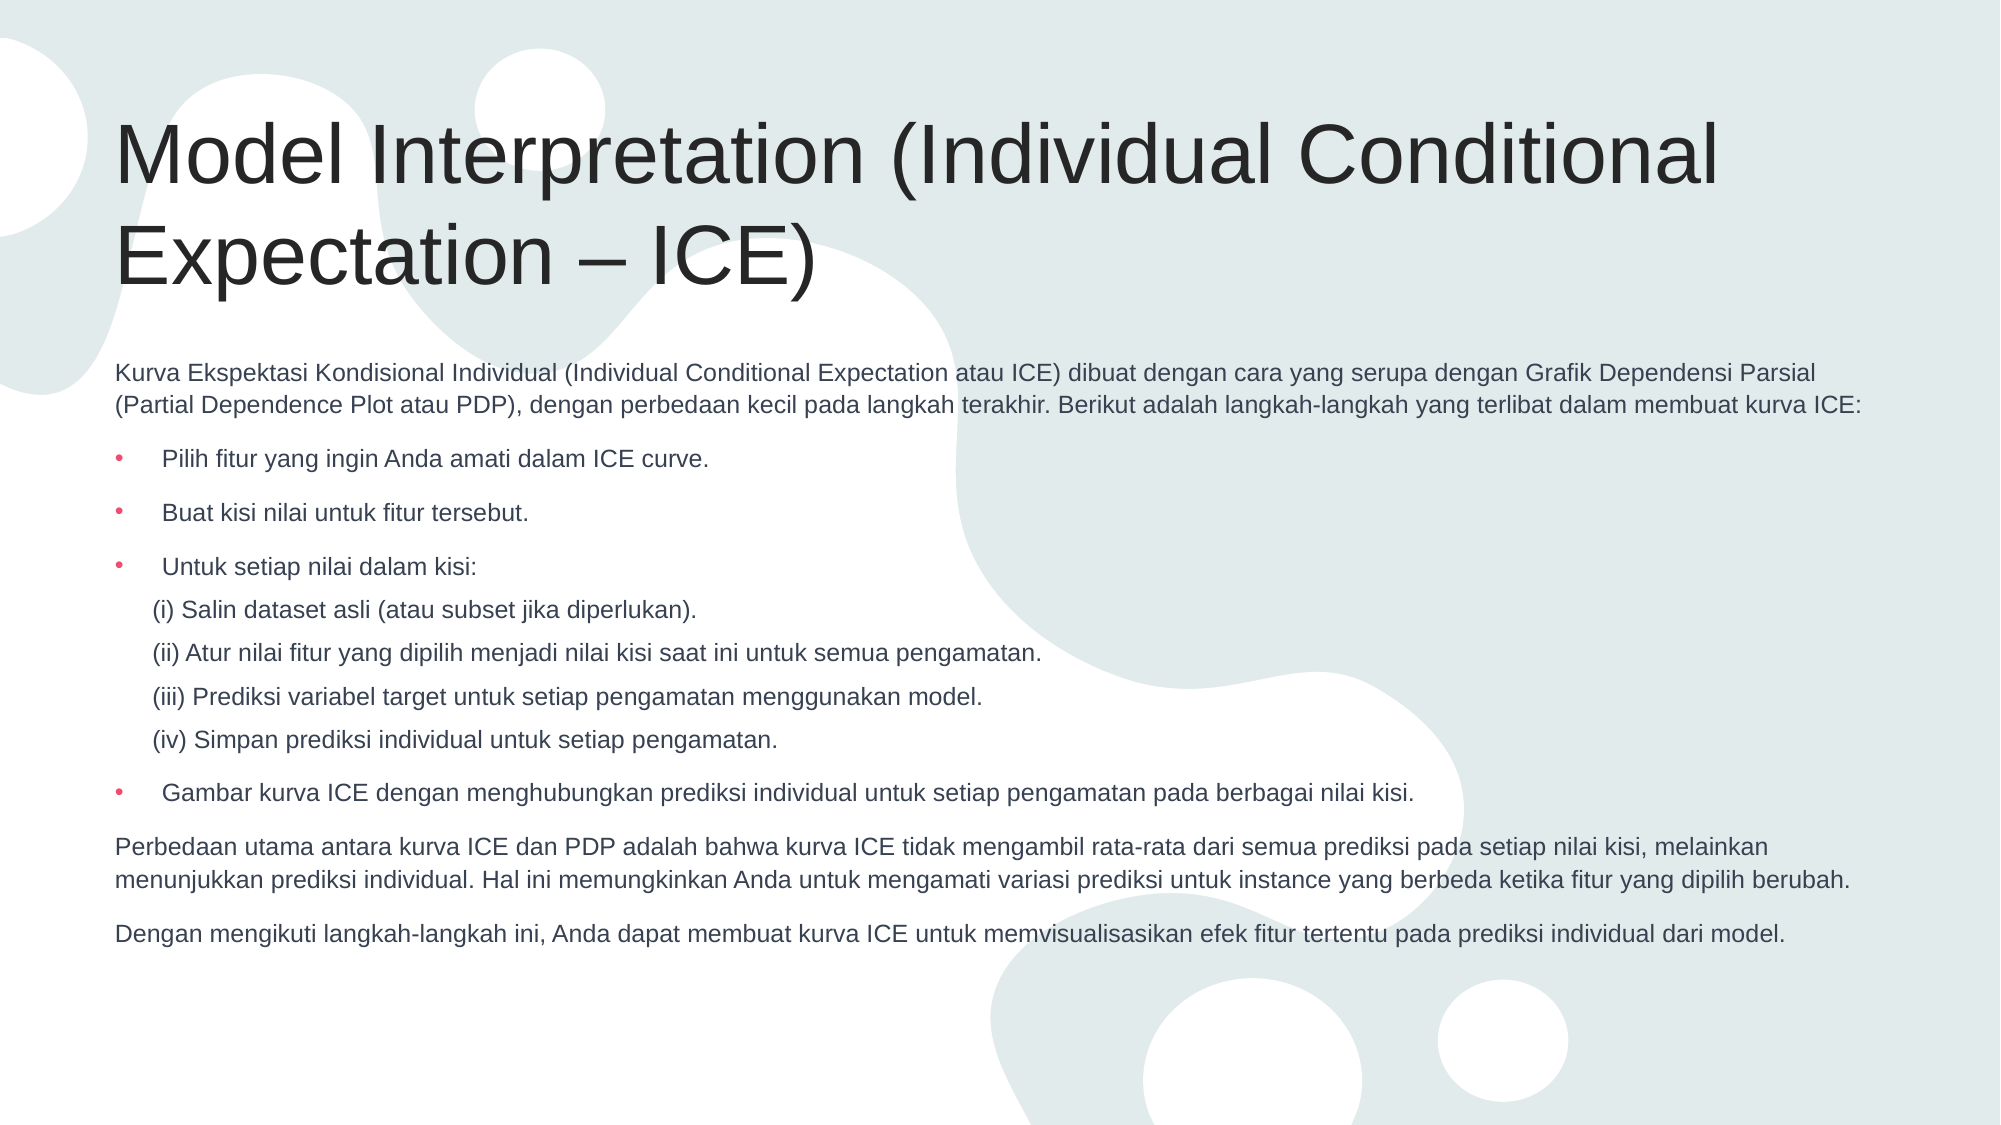

# Model Interpretation (Individual Conditional Expectation – ICE)
Kurva Ekspektasi Kondisional Individual (Individual Conditional Expectation atau ICE) dibuat dengan cara yang serupa dengan Grafik Dependensi Parsial (Partial Dependence Plot atau PDP), dengan perbedaan kecil pada langkah terakhir. Berikut adalah langkah-langkah yang terlibat dalam membuat kurva ICE:
Pilih fitur yang ingin Anda amati dalam ICE curve.
Buat kisi nilai untuk fitur tersebut.
Untuk setiap nilai dalam kisi:
(i) Salin dataset asli (atau subset jika diperlukan).
(ii) Atur nilai fitur yang dipilih menjadi nilai kisi saat ini untuk semua pengamatan.
(iii) Prediksi variabel target untuk setiap pengamatan menggunakan model.
(iv) Simpan prediksi individual untuk setiap pengamatan.
Gambar kurva ICE dengan menghubungkan prediksi individual untuk setiap pengamatan pada berbagai nilai kisi.
Perbedaan utama antara kurva ICE dan PDP adalah bahwa kurva ICE tidak mengambil rata-rata dari semua prediksi pada setiap nilai kisi, melainkan menunjukkan prediksi individual. Hal ini memungkinkan Anda untuk mengamati variasi prediksi untuk instance yang berbeda ketika fitur yang dipilih berubah.
Dengan mengikuti langkah-langkah ini, Anda dapat membuat kurva ICE untuk memvisualisasikan efek fitur tertentu pada prediksi individual dari model.